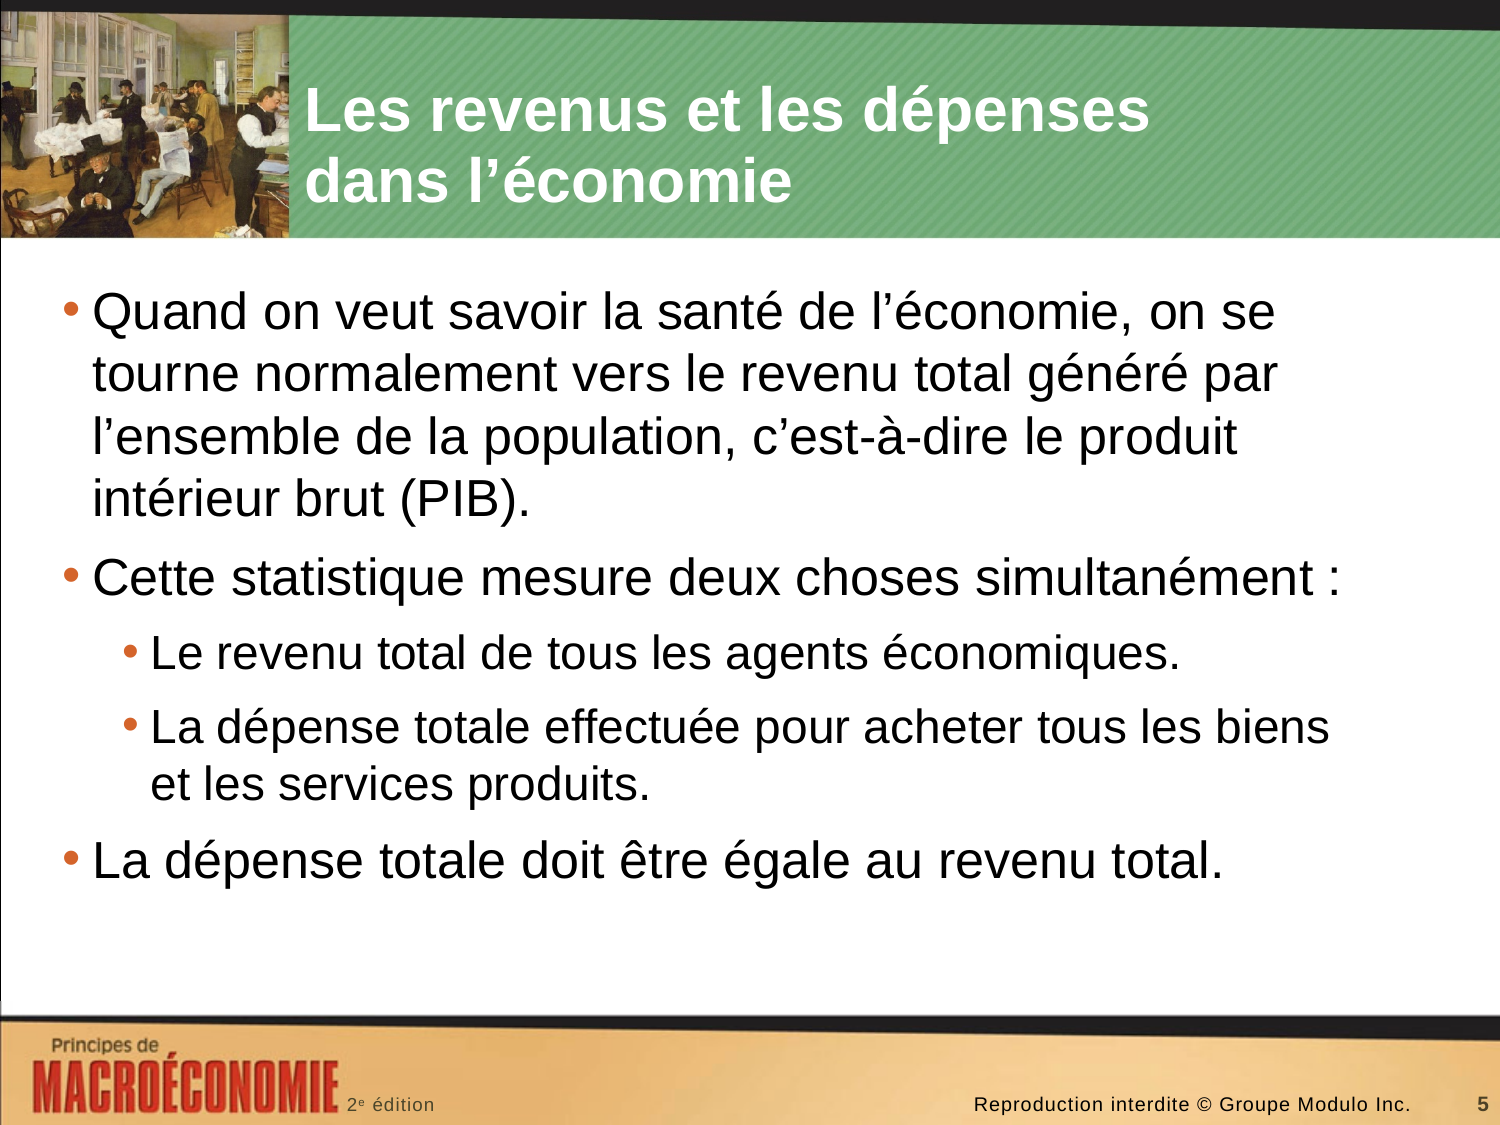

# Les revenus et les dépenses dans l’économie
Quand on veut savoir la santé de l’économie, on se tourne normalement vers le revenu total généré par l’ensemble de la population, c’est-à-dire le produit intérieur brut (PIB).
Cette statistique mesure deux choses simultanément :
Le revenu total de tous les agents économiques.
La dépense totale effectuée pour acheter tous les biens    et les services produits.
La dépense totale doit être égale au revenu total.
5